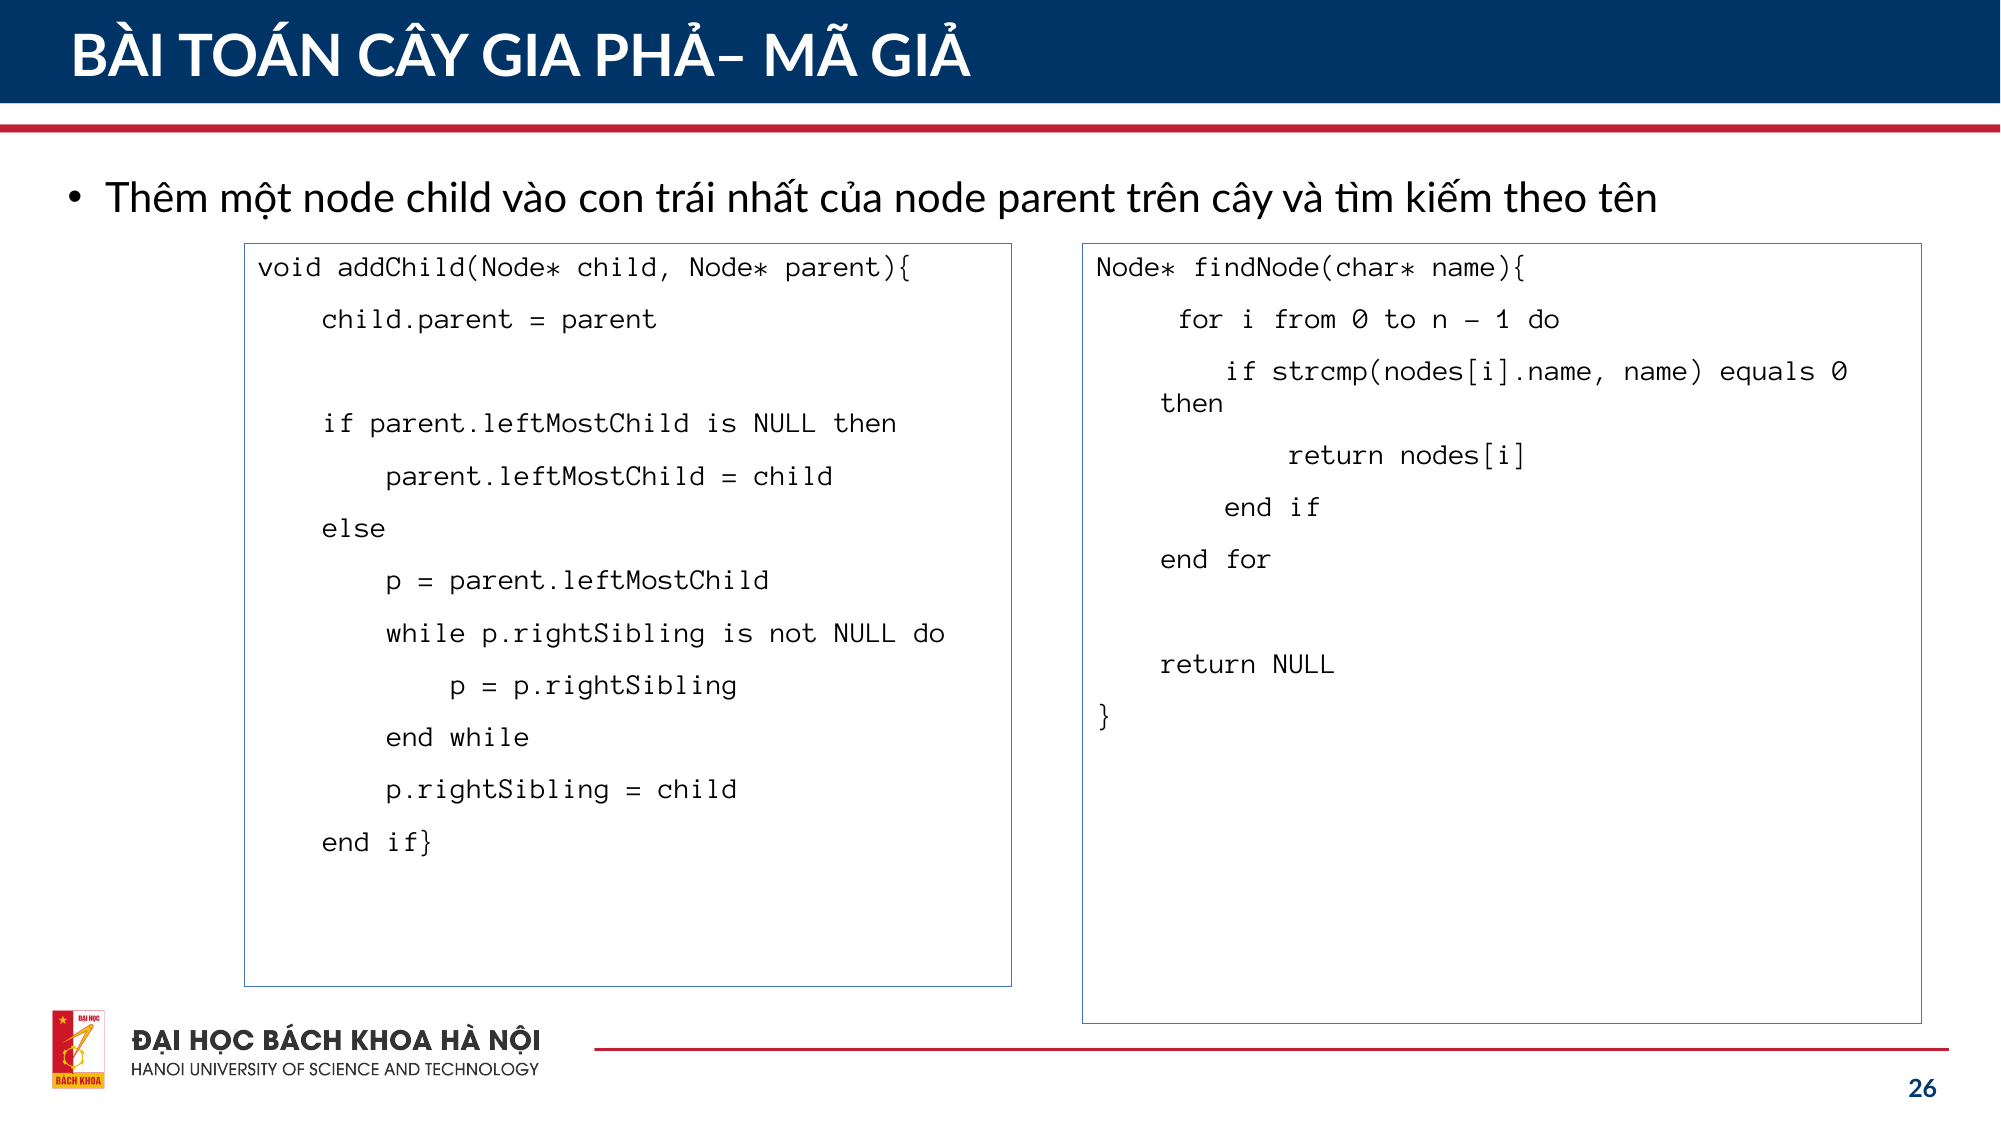

# BÀI TOÁN CÂY GIA PHẢ– MÃ GIẢ
Thêm một node child vào con trái nhất của node parent trên cây và tìm kiếm theo tên

void addChild(Node* child, Node* parent){
    child.parent = parent

    if parent.leftMostChild is NULL then
        parent.leftMostChild = child
    else
        p = parent.leftMostChild
        while p.rightSibling is not NULL do
            p = p.rightSibling
        end while
        p.rightSibling = child
    end if}
Node* findNode(char* name){
     for i from 0 to n - 1 do
        if strcmp(nodes[i].name, name) equals 0        then
            return nodes[i]
        end if
    end for

    return NULL
}
26